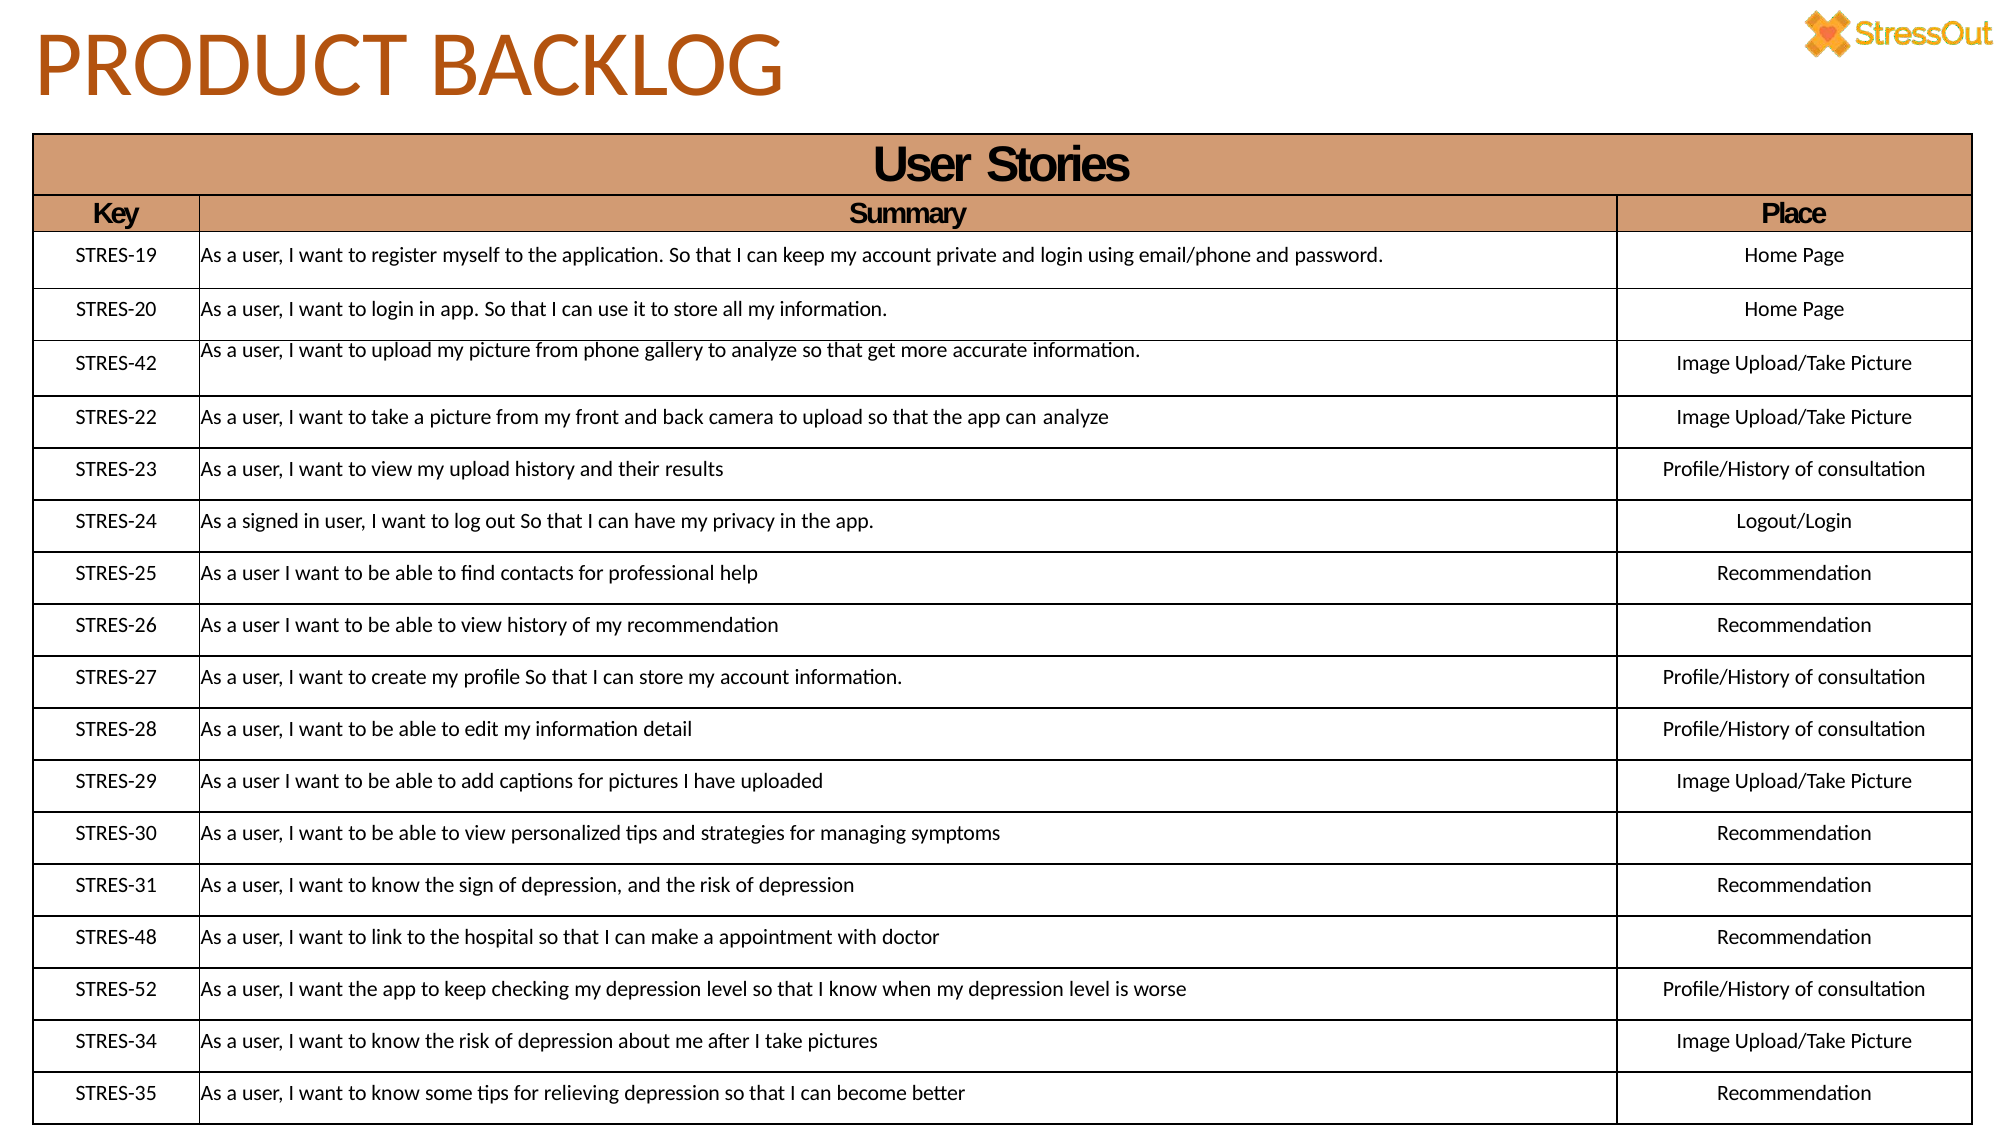

# PRODUCT BACKLOG

| User Stories |  |  |
| --- | --- | --- |
| Key | Summary | Place |
| STRES-19 | As a user, I want to register myself to the application. So that I can keep my account private and login using email/phone and password. | Home Page |
| STRES-20 | As a user, I want to login in app. So that I can use it to store all my information. | Home Page |
| STRES-42 | As a user, I want to upload my picture from phone gallery to analyze so that get more accurate information. | Image Upload/Take Picture |
| STRES-22 | As a user, I want to take a picture from my front and back camera to upload so that the app can analyze | Image Upload/Take Picture |
| STRES-23 | As a user, I want to view my upload history and their results | Profile/History of consultation |
| STRES-24 | As a signed in user, I want to log out So that I can have my privacy in the app. | Logout/Login |
| STRES-25 | As a user I want to be able to find contacts for professional help | Recommendation |
| STRES-26 | As a user I want to be able to view history of my recommendation | Recommendation |
| STRES-27 | As a user, I want to create my profile So that I can store my account information. | Profile/History of consultation |
| STRES-28 | As a user, I want to be able to edit my information detail | Profile/History of consultation |
| STRES-29 | As a user I want to be able to add captions for pictures I have uploaded | Image Upload/Take Picture |
| STRES-30 | As a user, I want to be able to view personalized tips and strategies for managing symptoms | Recommendation |
| STRES-31 | As a user, I want to know the sign of depression, and the risk of depression | Recommendation |
| STRES-48 | As a user, I want to link to the hospital so that I can make a appointment with doctor | Recommendation |
| STRES-52 | As a user, I want the app to keep checking my depression level so that I know when my depression level is worse | Profile/History of consultation |
| STRES-34 | As a user, I want to know the risk of depression about me after I take pictures | Image Upload/Take Picture |
| STRES-35 | As a user, I want to know some tips for relieving depression so that I can become better | Recommendation |